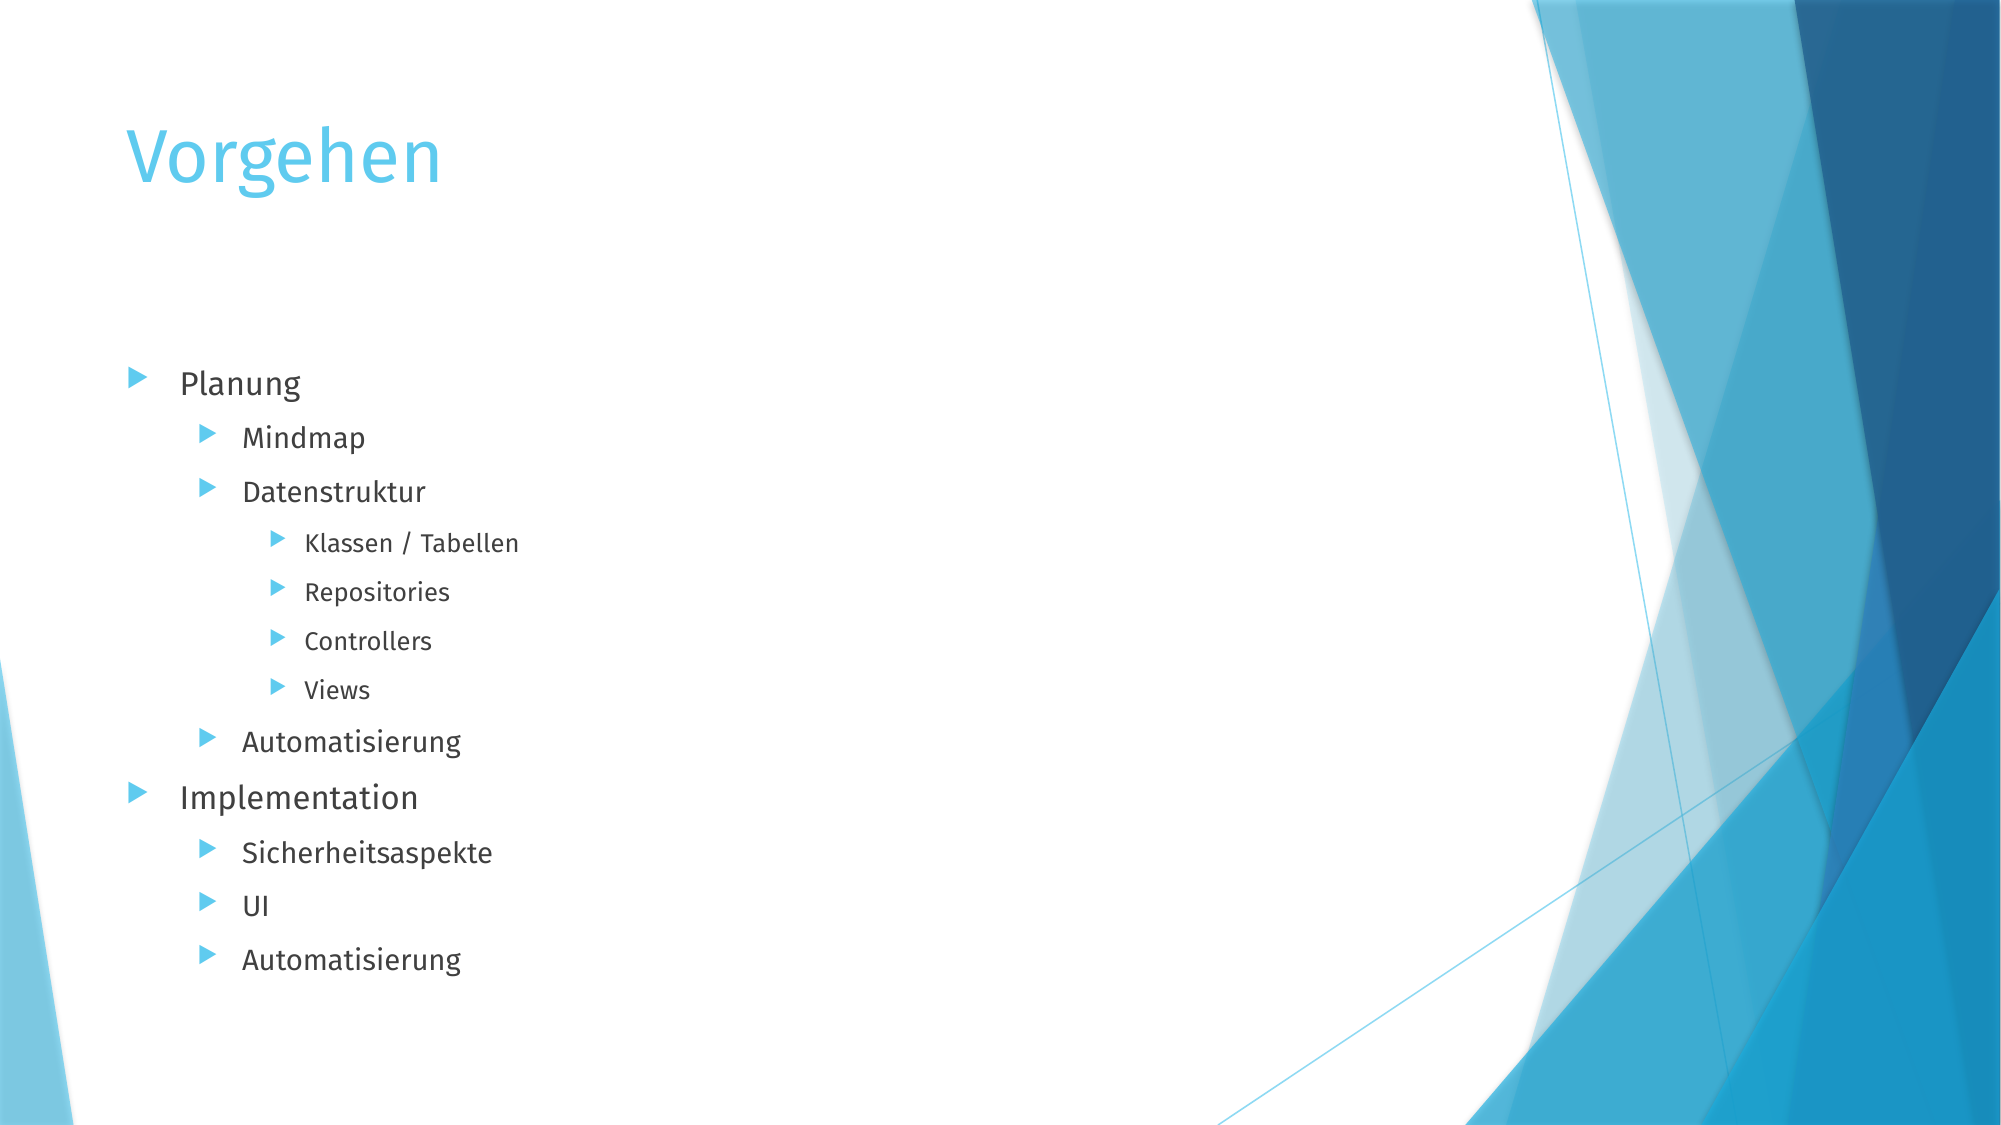

# Vorgehen
Planung
Mindmap
Datenstruktur
Klassen / Tabellen
Repositories
Controllers
Views
Automatisierung
Implementation
Sicherheitsaspekte
UI
Automatisierung